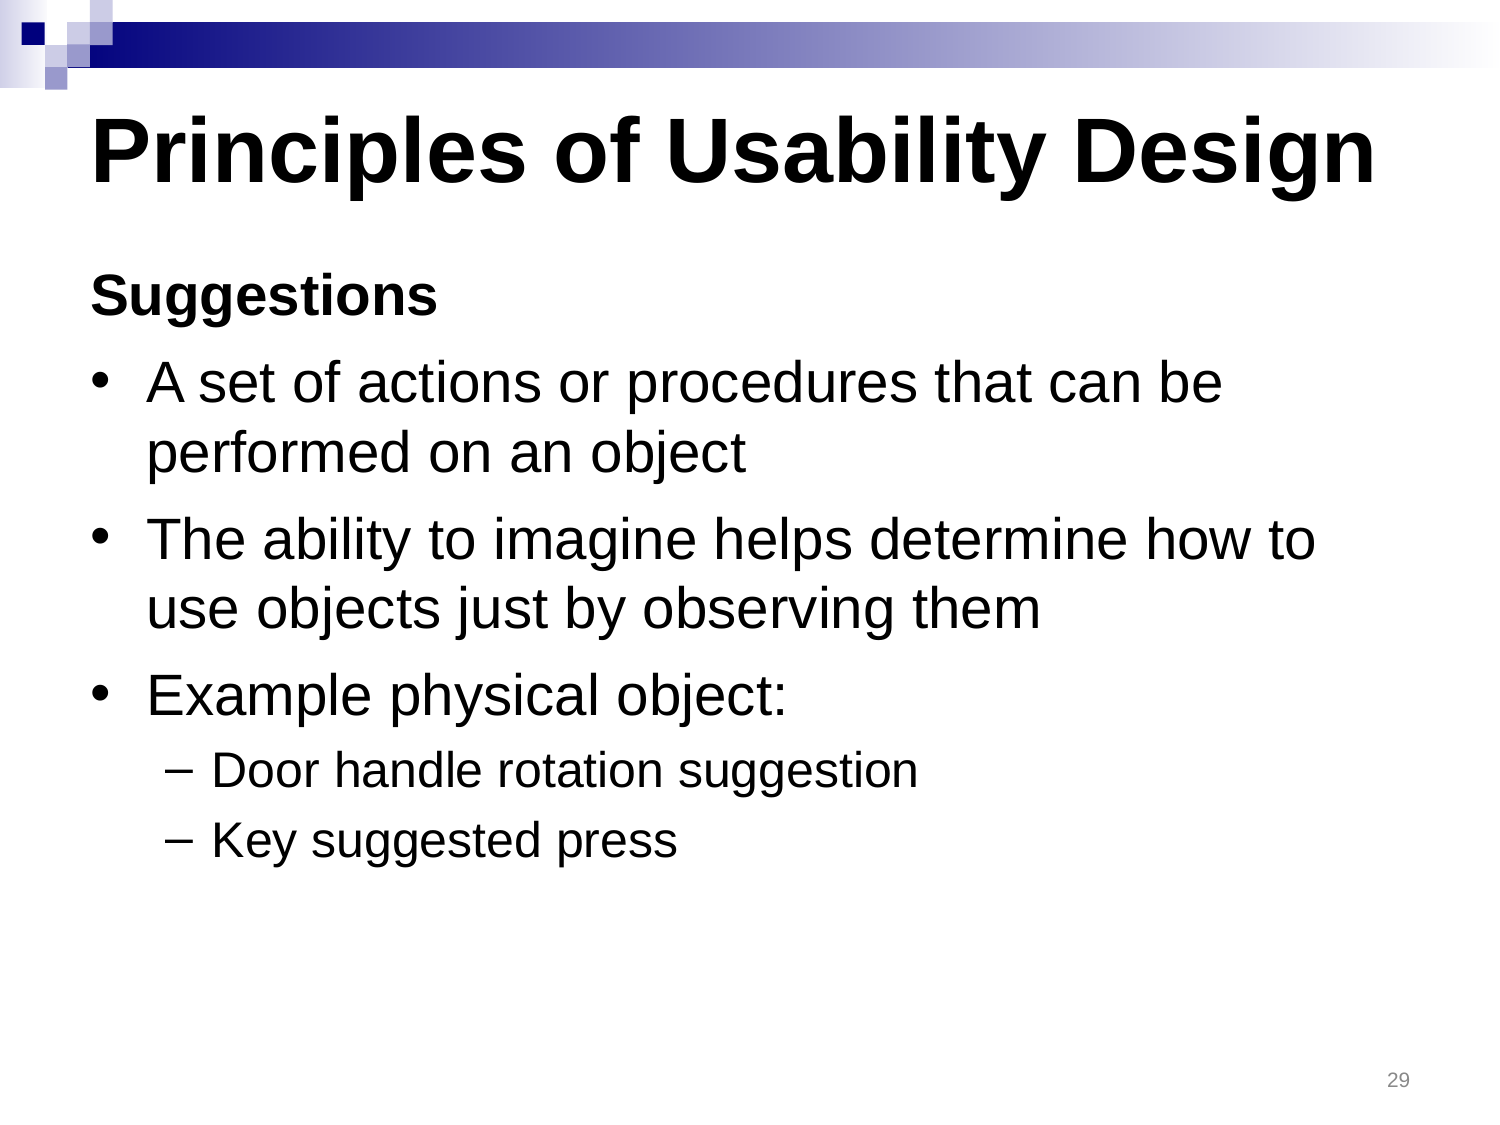

# Principles of Usability Design
Suggestions
A set of actions or procedures that can be performed on an object
The ability to imagine helps determine how to use objects just by observing them
Example physical object:
Door handle rotation suggestion
Key suggested press
29